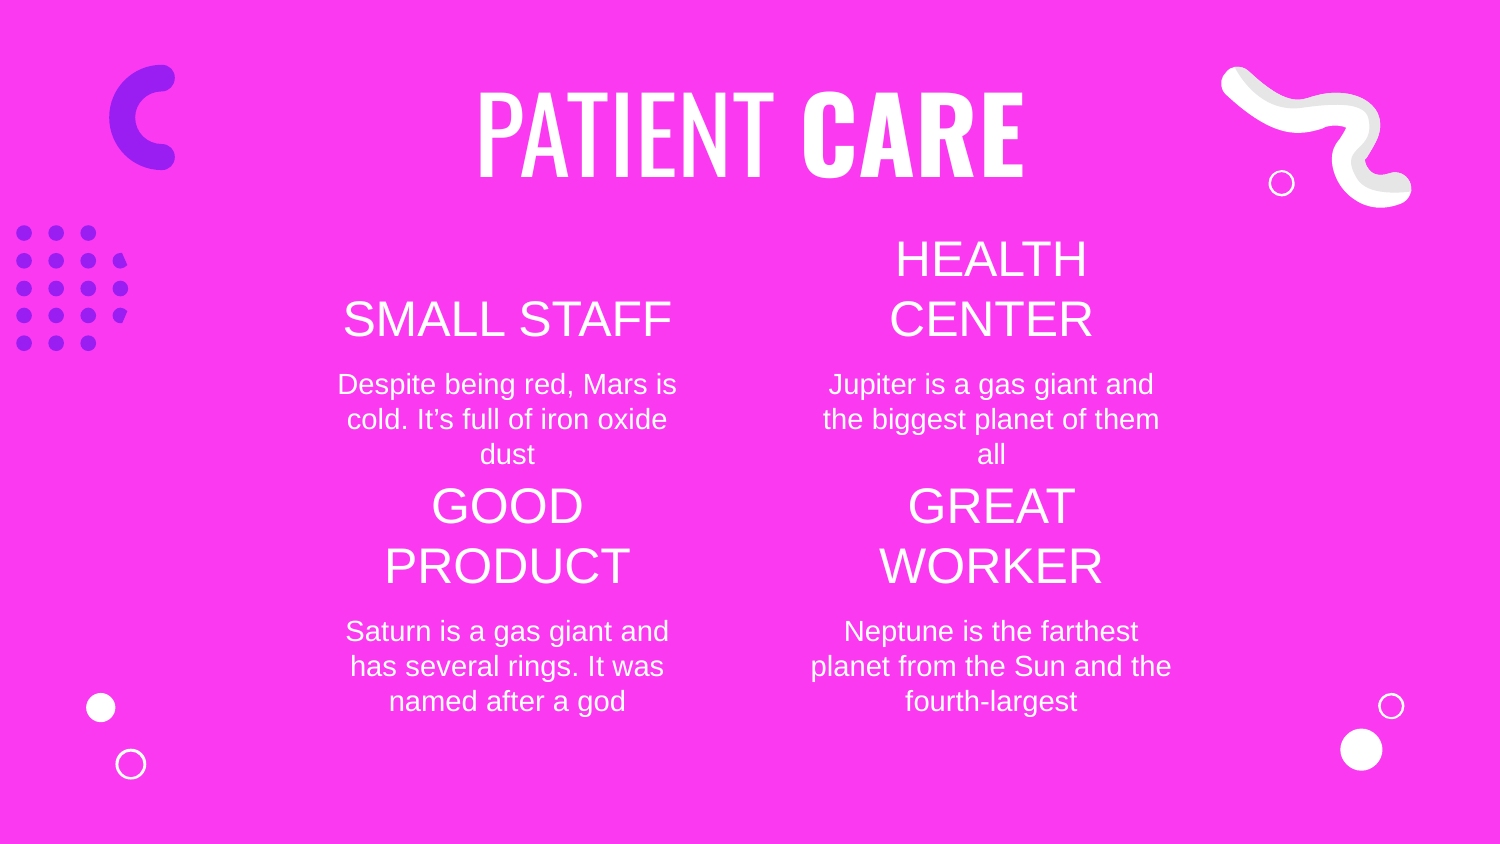

# PATIENT CARE
SMALL STAFF
HEALTH CENTER
Jupiter is a gas giant and the biggest planet of them all
Despite being red, Mars is cold. It’s full of iron oxide dust
GOOD PRODUCT
GREAT WORKER
Neptune is the farthest planet from the Sun and the fourth-largest
Saturn is a gas giant and has several rings. It was named after a god